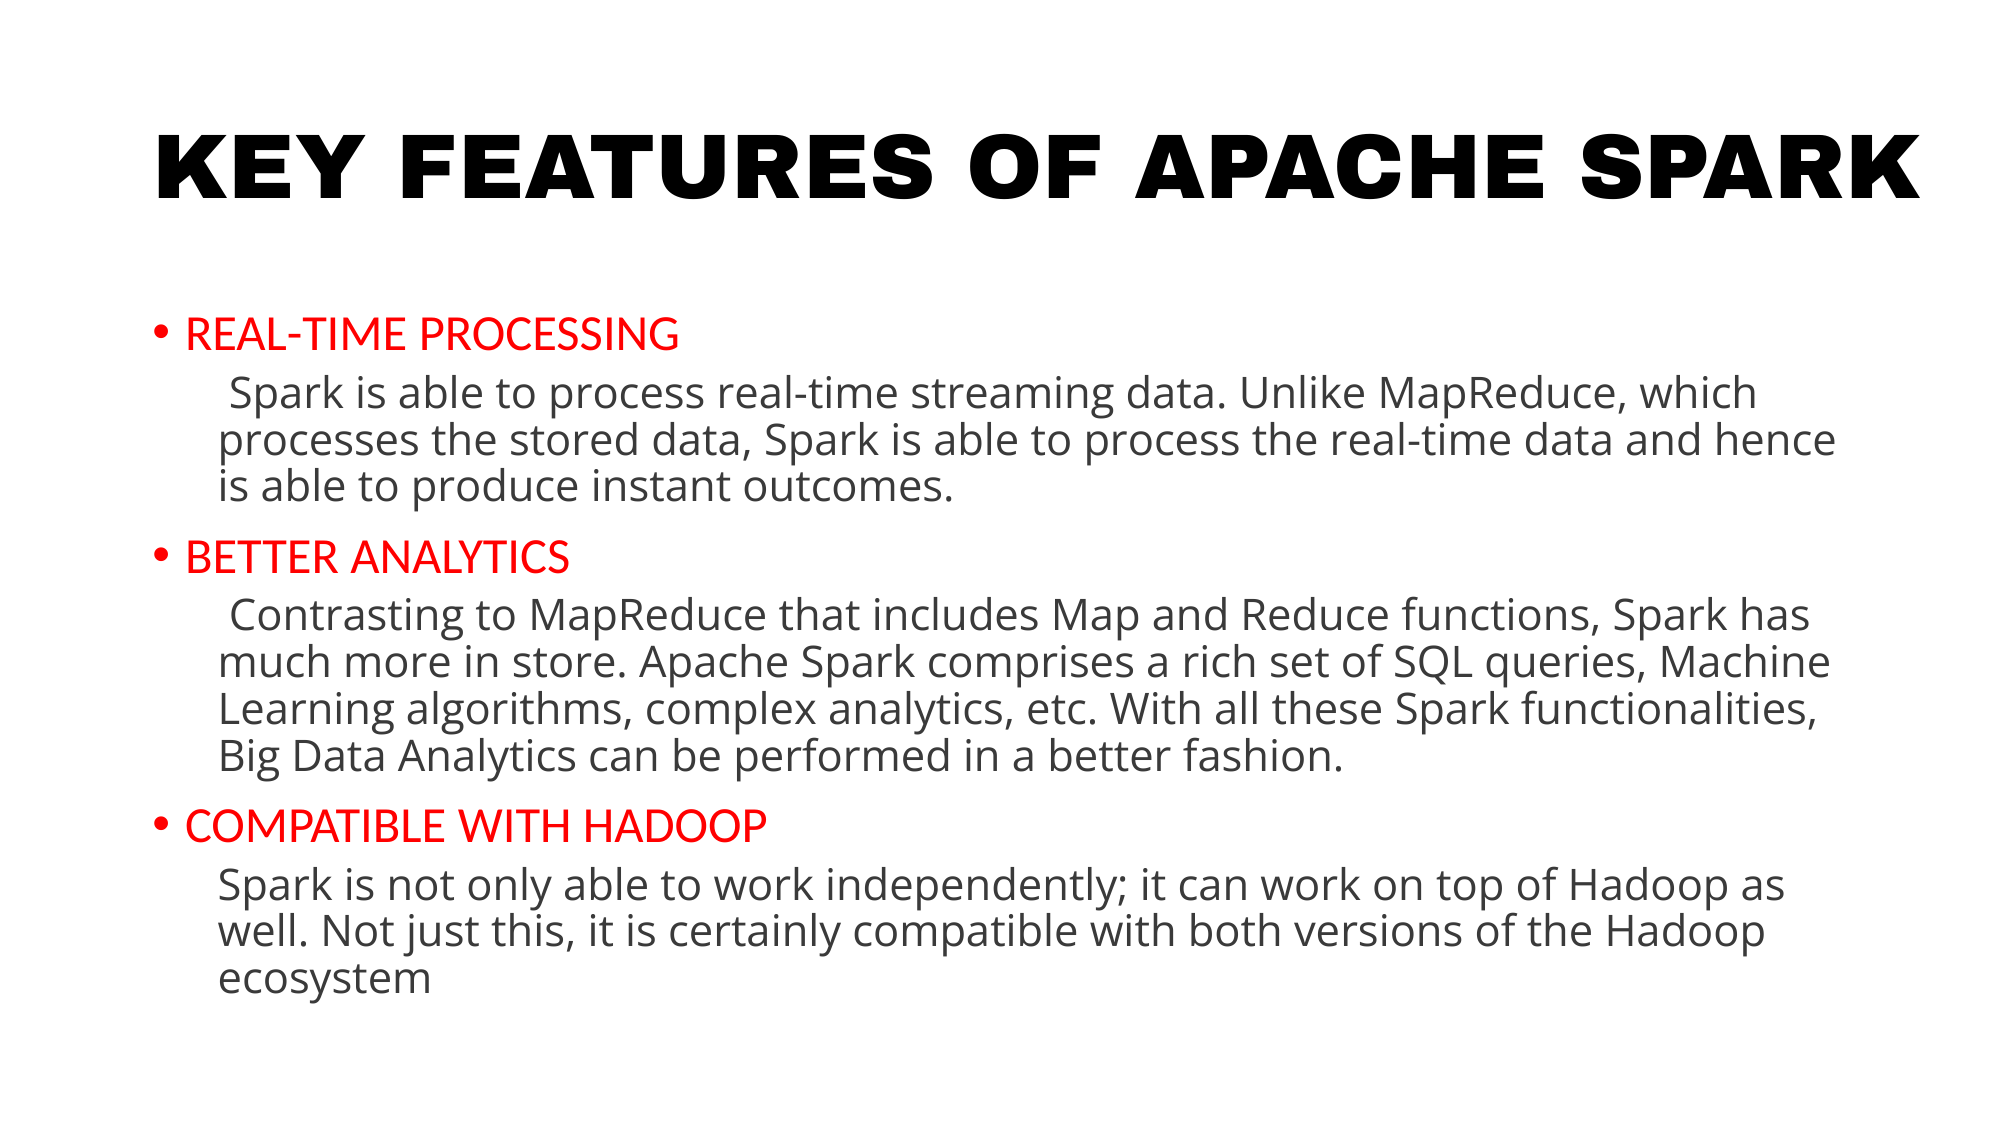

# KEY FEATURES OF APACHE SPARK
REAL-TIME PROCESSING
 Spark is able to process real-time streaming data. Unlike MapReduce, which processes the stored data, Spark is able to process the real-time data and hence is able to produce instant outcomes.
BETTER ANALYTICS
 Contrasting to MapReduce that includes Map and Reduce functions, Spark has much more in store. Apache Spark comprises a rich set of SQL queries, Machine Learning algorithms, complex analytics, etc. With all these Spark functionalities, Big Data Analytics can be performed in a better fashion.
COMPATIBLE WITH HADOOP
Spark is not only able to work independently; it can work on top of Hadoop as well. Not just this, it is certainly compatible with both versions of the Hadoop ecosystem